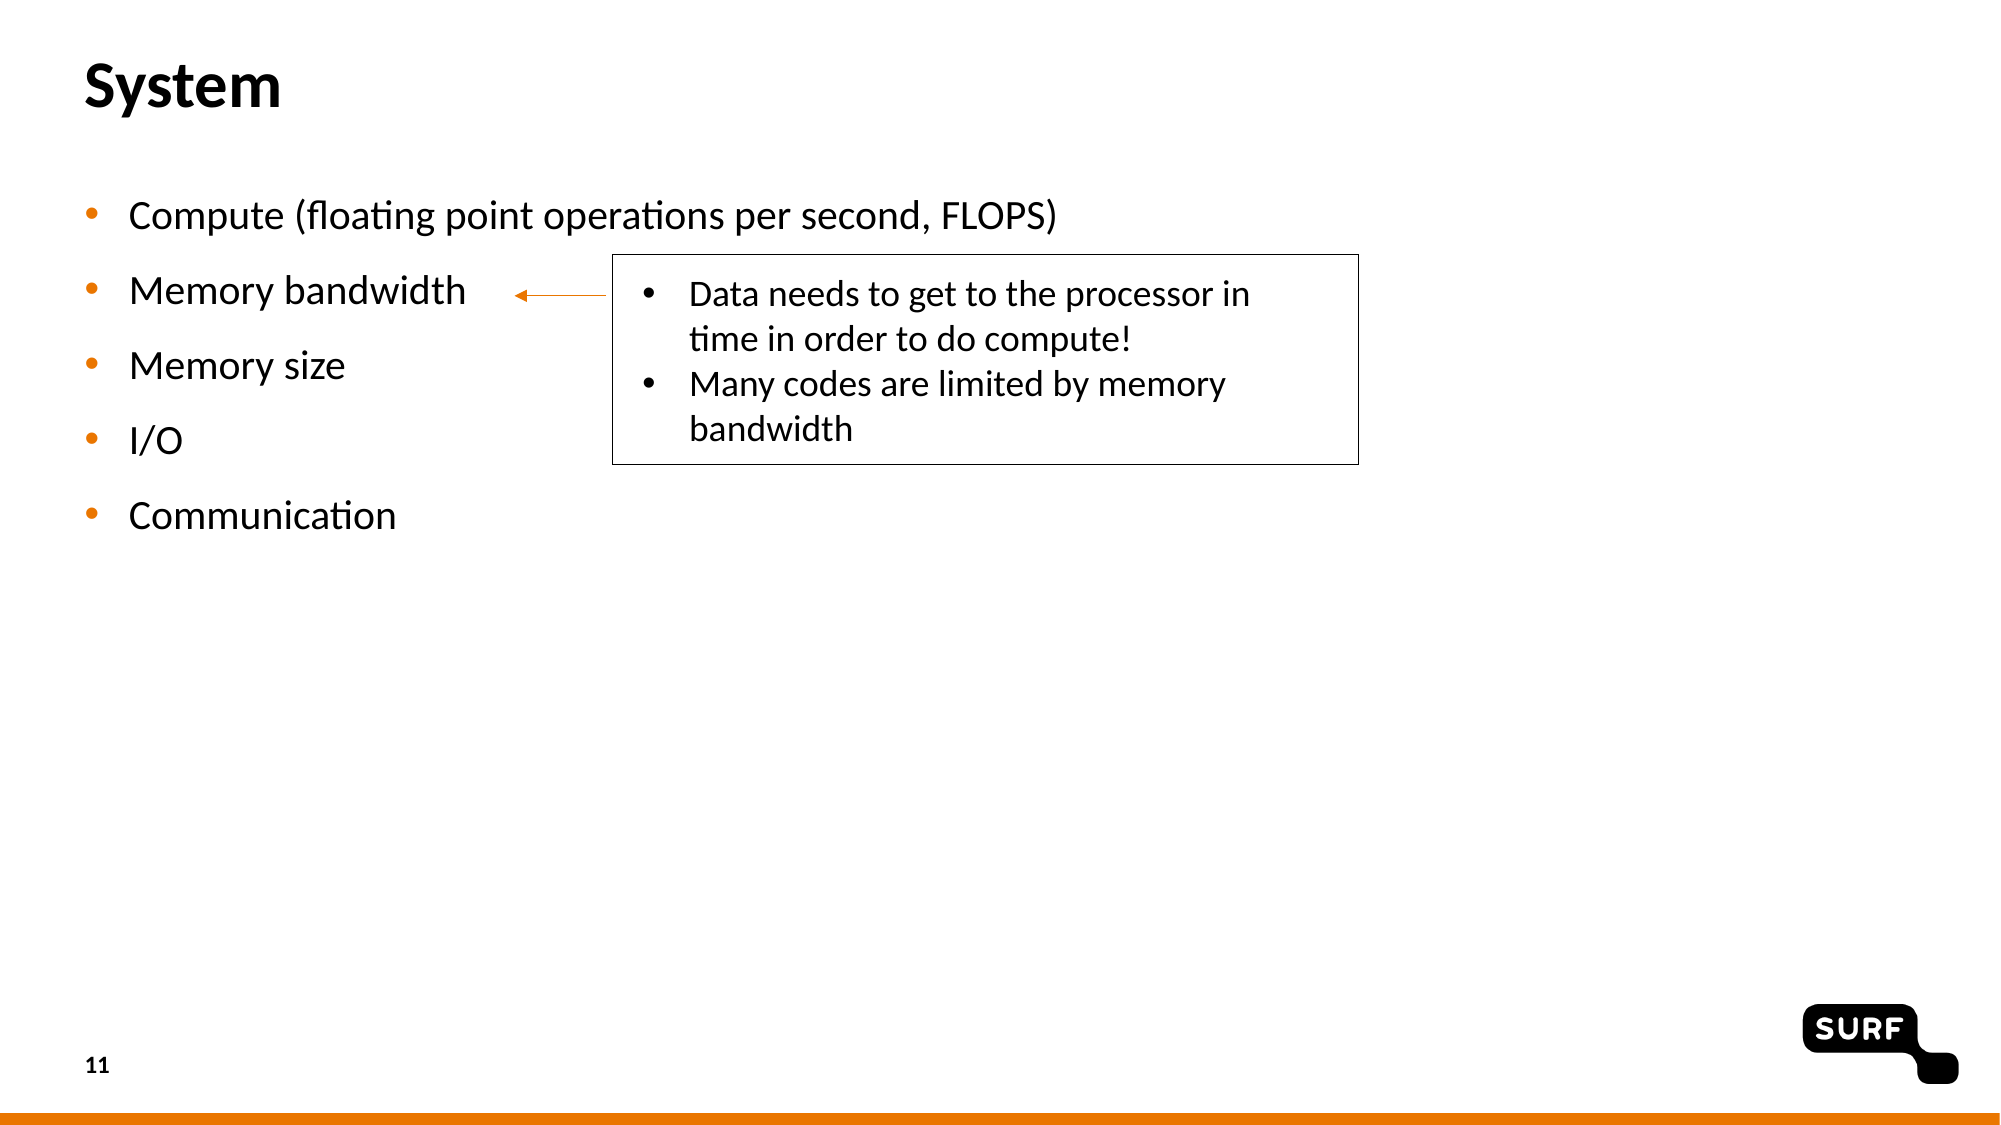

# System
Compute (floating point operations per second, FLOPS)
Memory bandwidth
Memory size
I/O
Communication

Data needs to get to the processor in time in order to do compute!
Many codes are limited by memory bandwidth
11